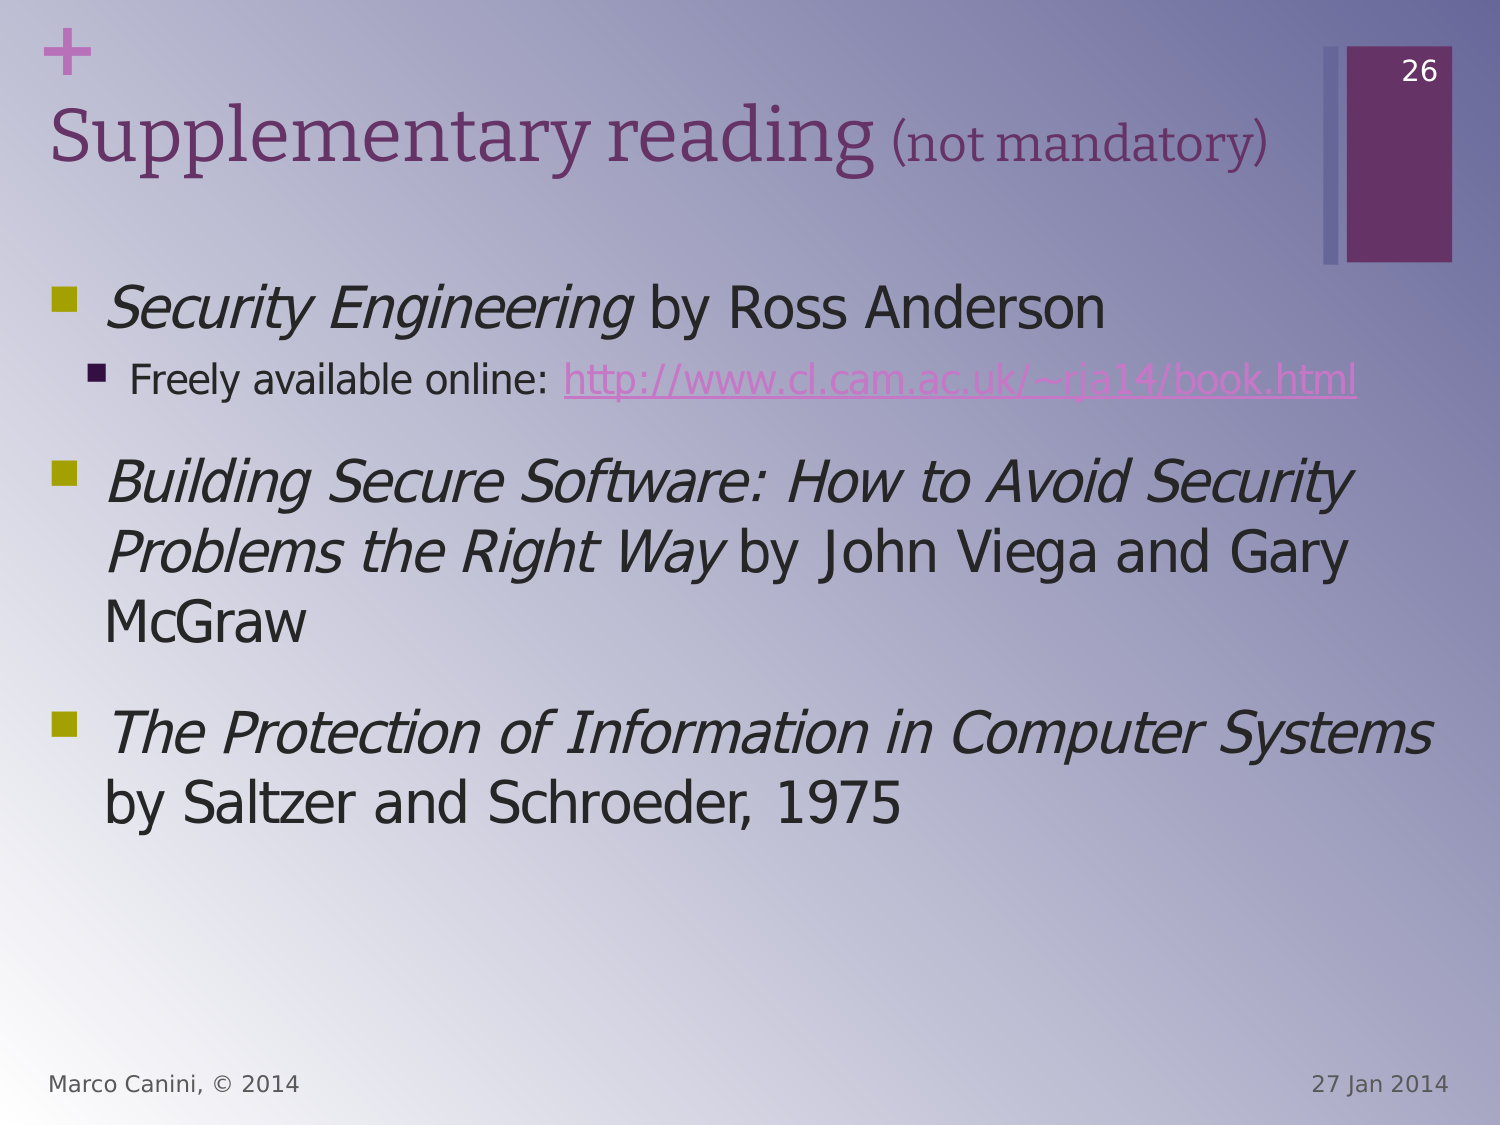

26
# Supplementary reading (not mandatory)
Security Engineering by Ross Anderson
Freely available online: http://www.cl.cam.ac.uk/~rja14/book.html
Building Secure Software: How to Avoid Security Problems the Right Way by John Viega and Gary McGraw
The Protection of Information in Computer Systems by Saltzer and Schroeder, 1975

Marco Canini, © 2014
27 Jan 2014